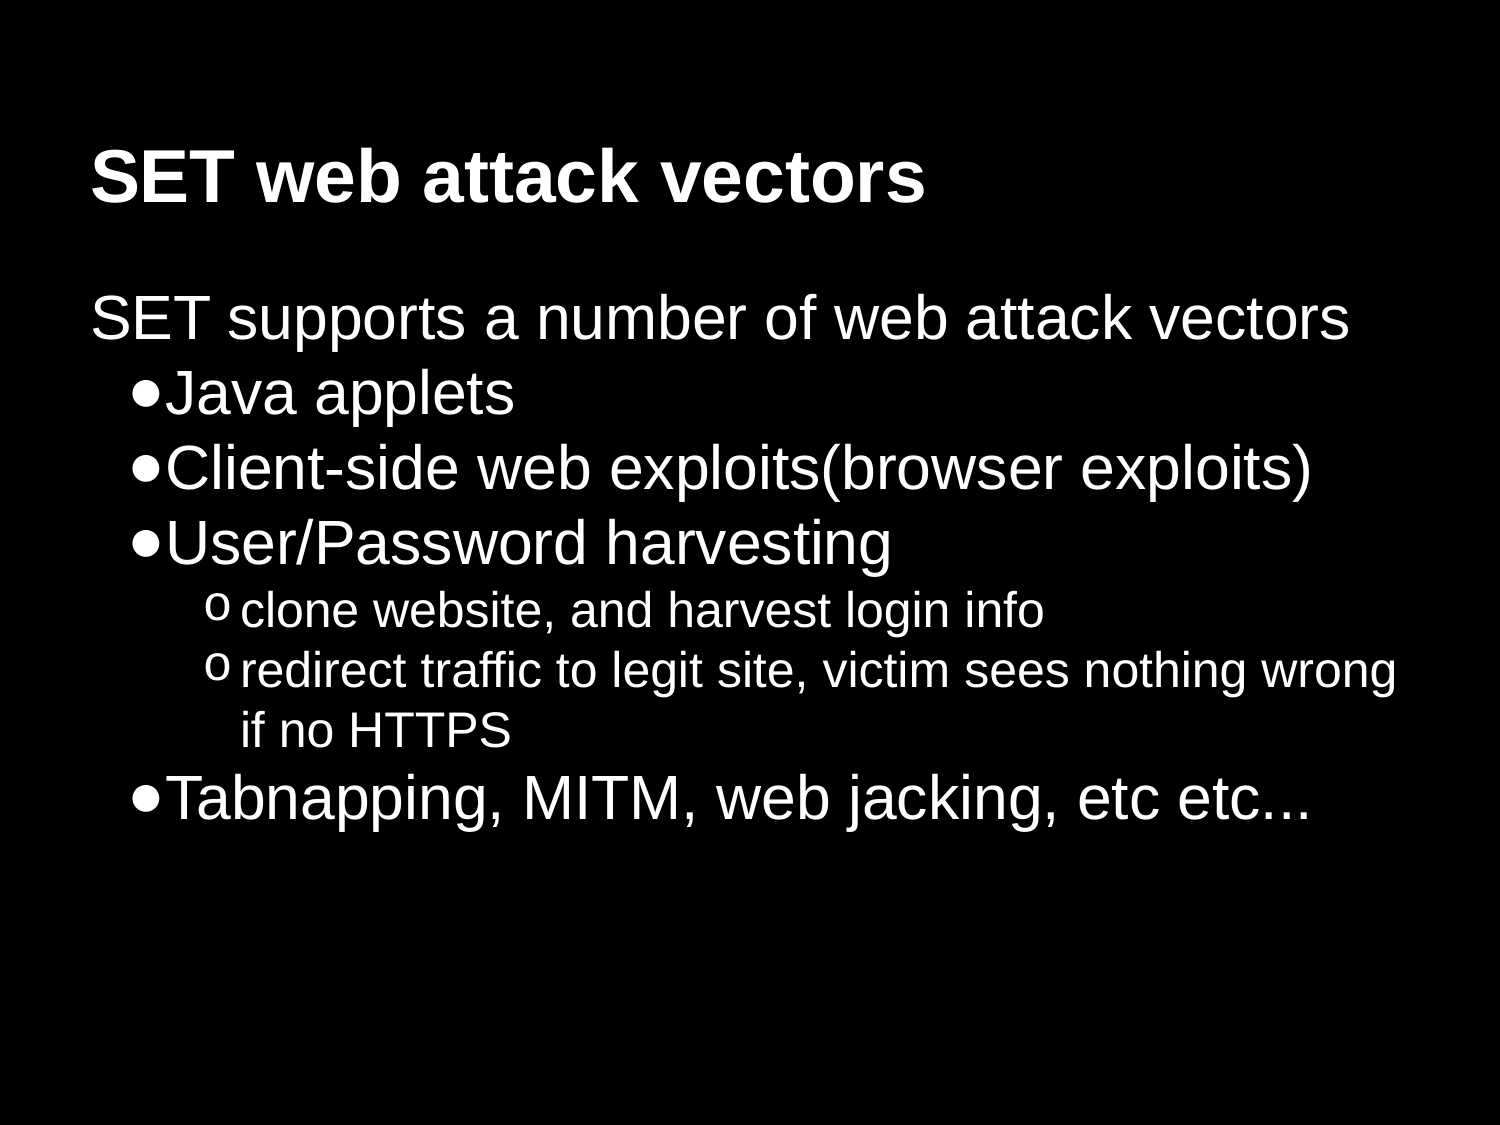

# SET web attack vectors
SET supports a number of web attack vectors
Java applets
Client-side web exploits(browser exploits)
User/Password harvesting
clone website, and harvest login info
redirect traffic to legit site, victim sees nothing wrong if no HTTPS
Tabnapping, MITM, web jacking, etc etc...